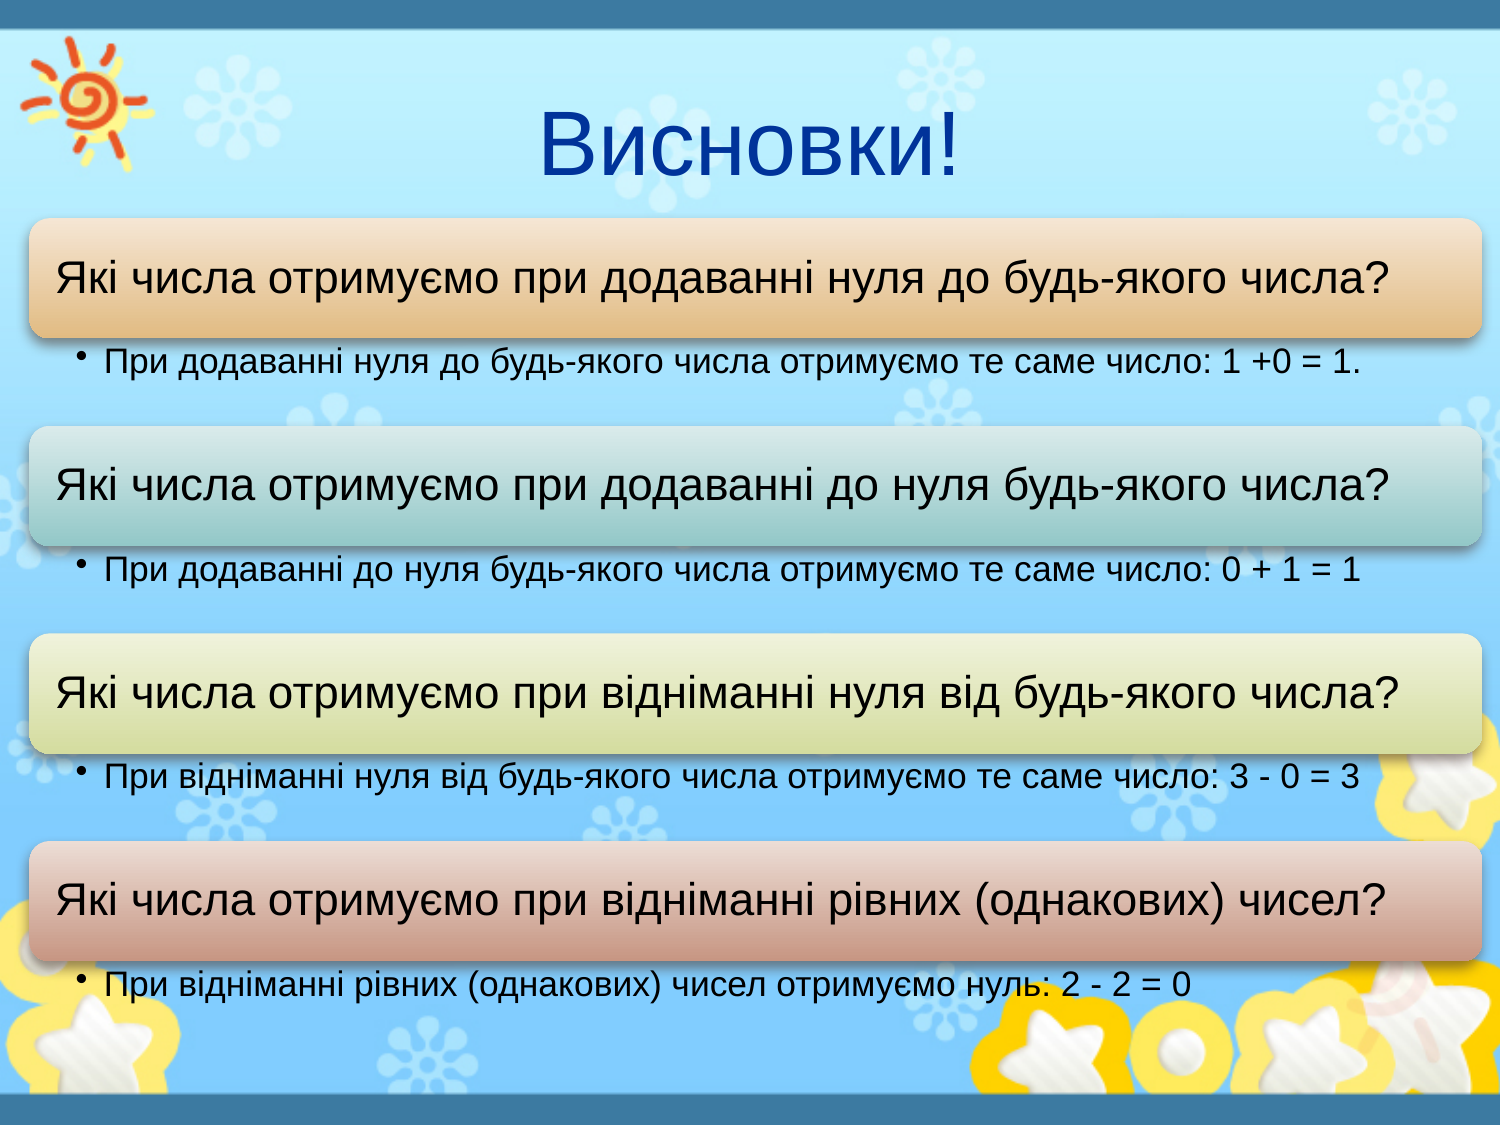

# Висновки!
Які числа отримуємо при додаванні нуля до будь-якого числа?
При додаванні нуля до будь-якого числа отримуємо те саме число: 1 +0 = 1.
Які числа отримуємо при додаванні до нуля будь-якого числа?
При додаванні до нуля будь-якого числа отримуємо те саме число: 0 + 1 = 1
Які числа отримуємо при відніманні нуля від будь-якого числа?
При відніманні нуля від будь-якого числа отримуємо те саме число: 3 - 0 = 3
Які числа отримуємо при відніманні рівних (однакових) чисел?
При відніманні рівних (однакових) чисел отримуємо нуль: 2 - 2 = 0